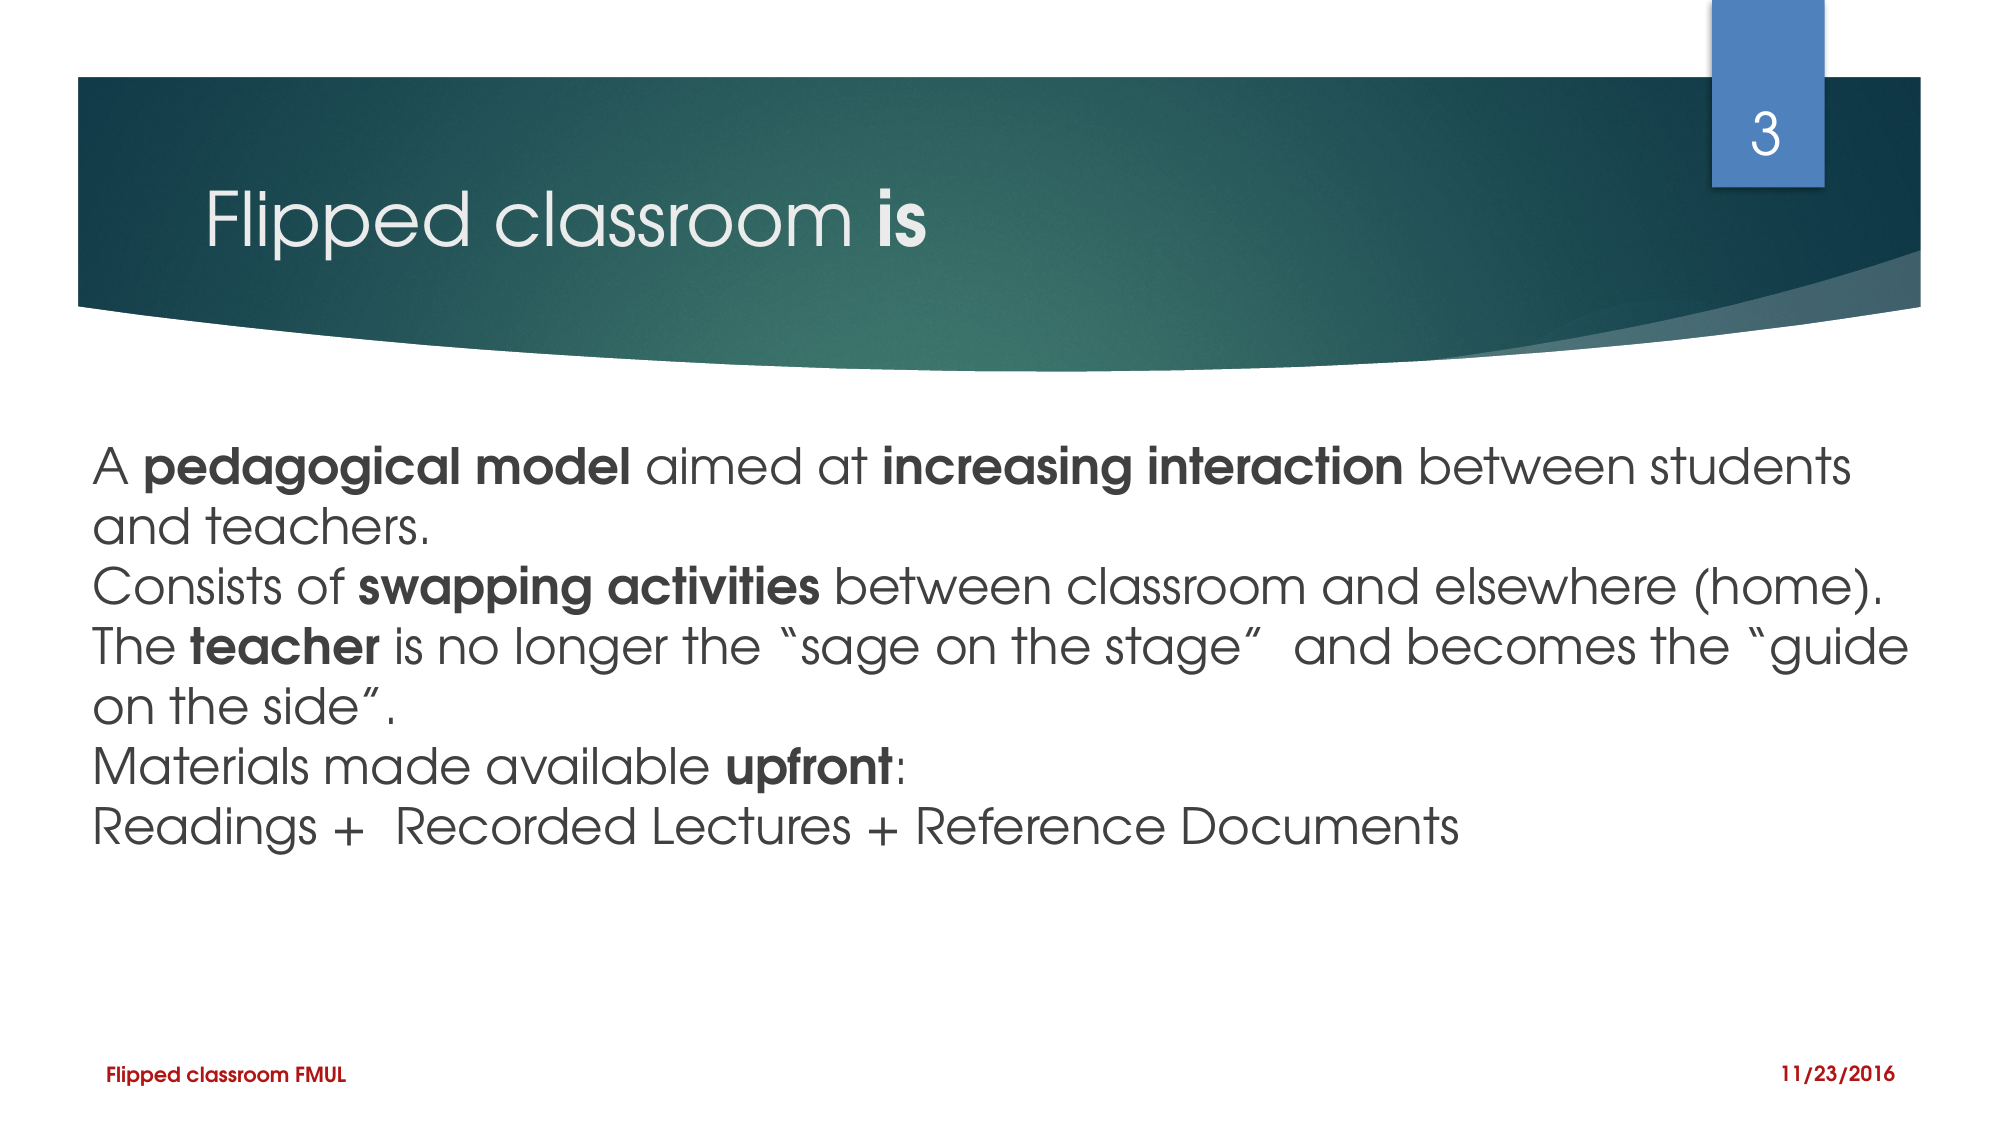

3
Flipped classroom is
A pedagogical model aimed at increasing interaction between students and teachers.
Consists of swapping activities between classroom and elsewhere (home).
The teacher is no longer the “sage on the stage”  and becomes the “guide on the side”.
Materials made available upfront:
Readings +  Recorded Lectures + Reference Documents
Flipped classroom FMUL
11/23/2016